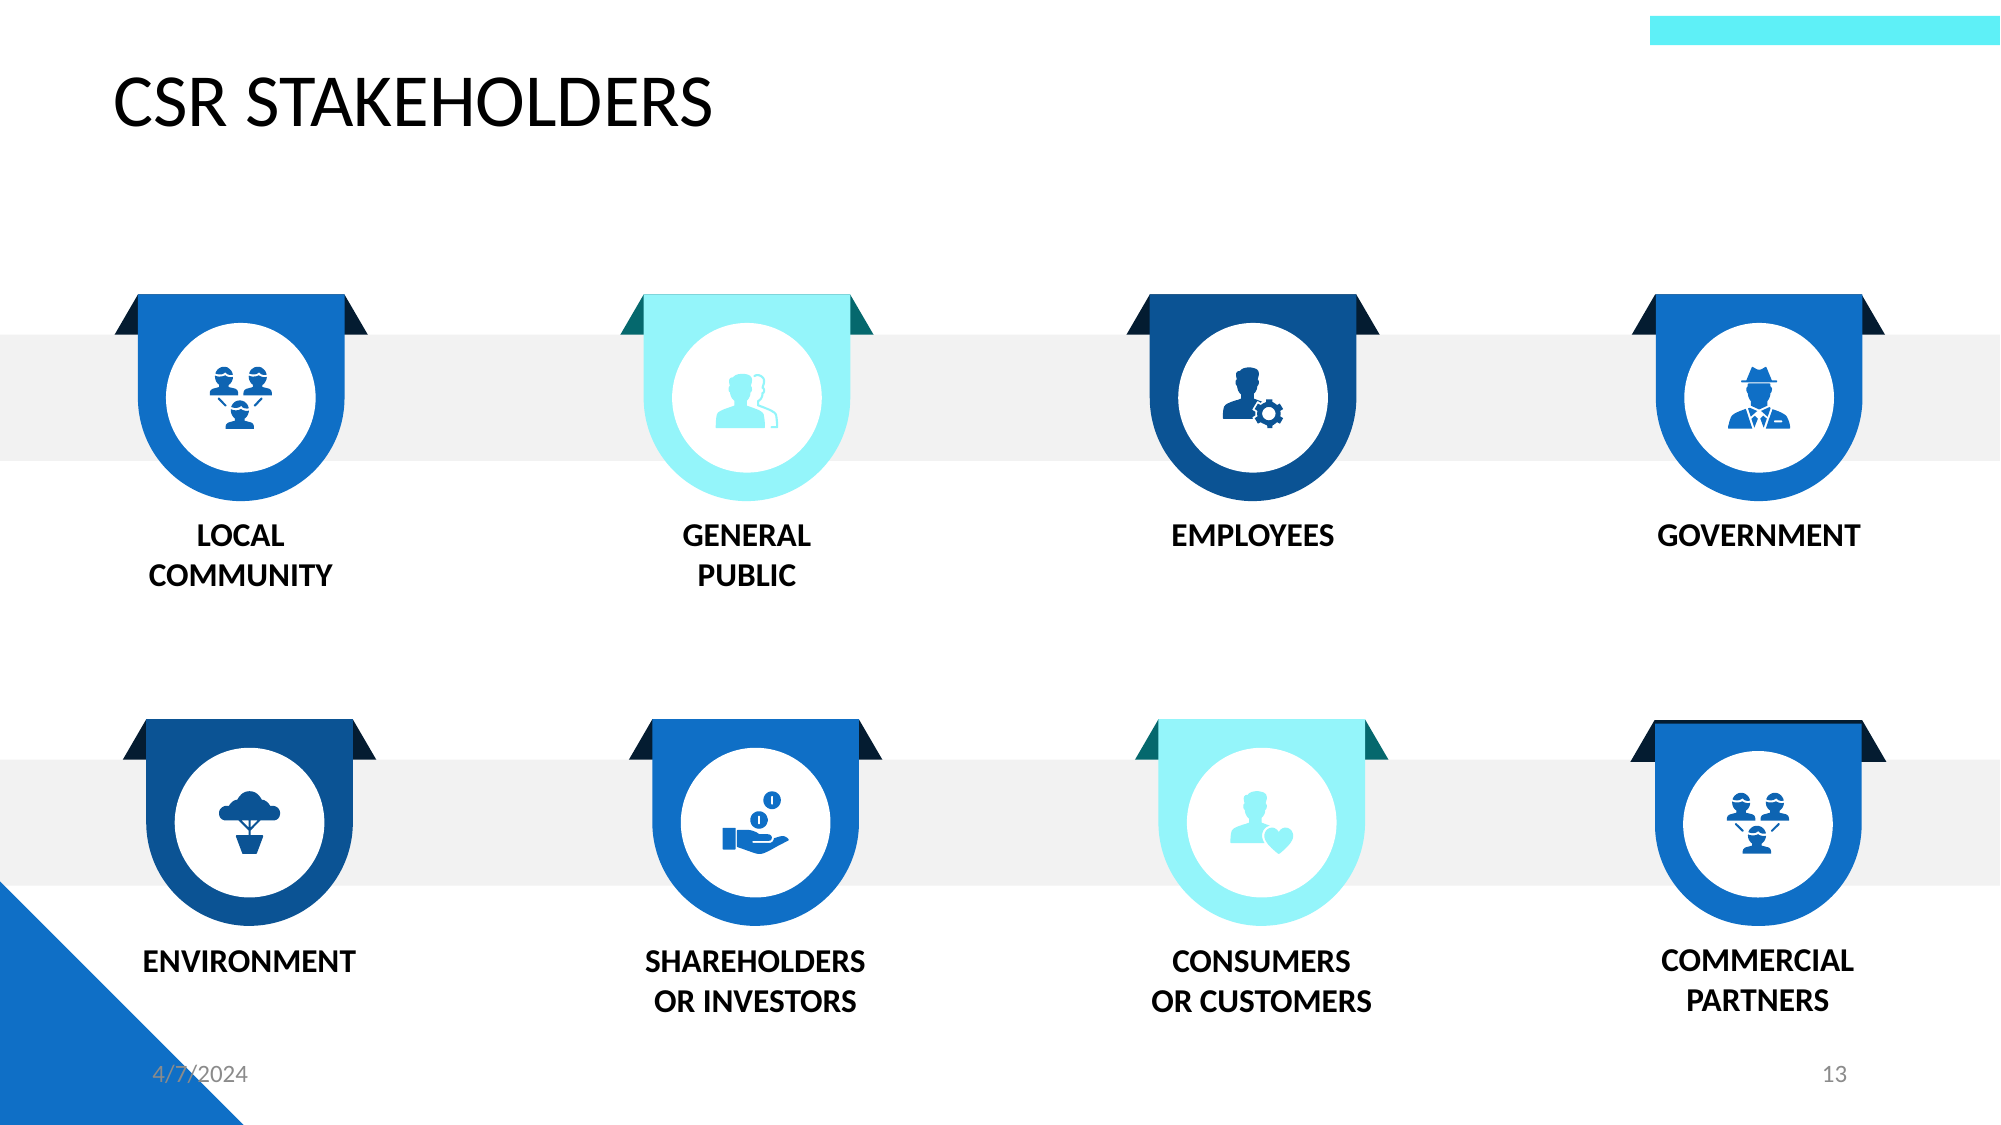

CSR STAKEHOLDERS

LOCAL COMMUNITY
GENERAL PUBLIC
EMPLOYEES
GOVERNMENT

COMMERCIAL PARTNERS
ENVIRONMENT
SHAREHOLDERS OR INVESTORS
CONSUMERS OR CUSTOMERS
4/7/2024
13